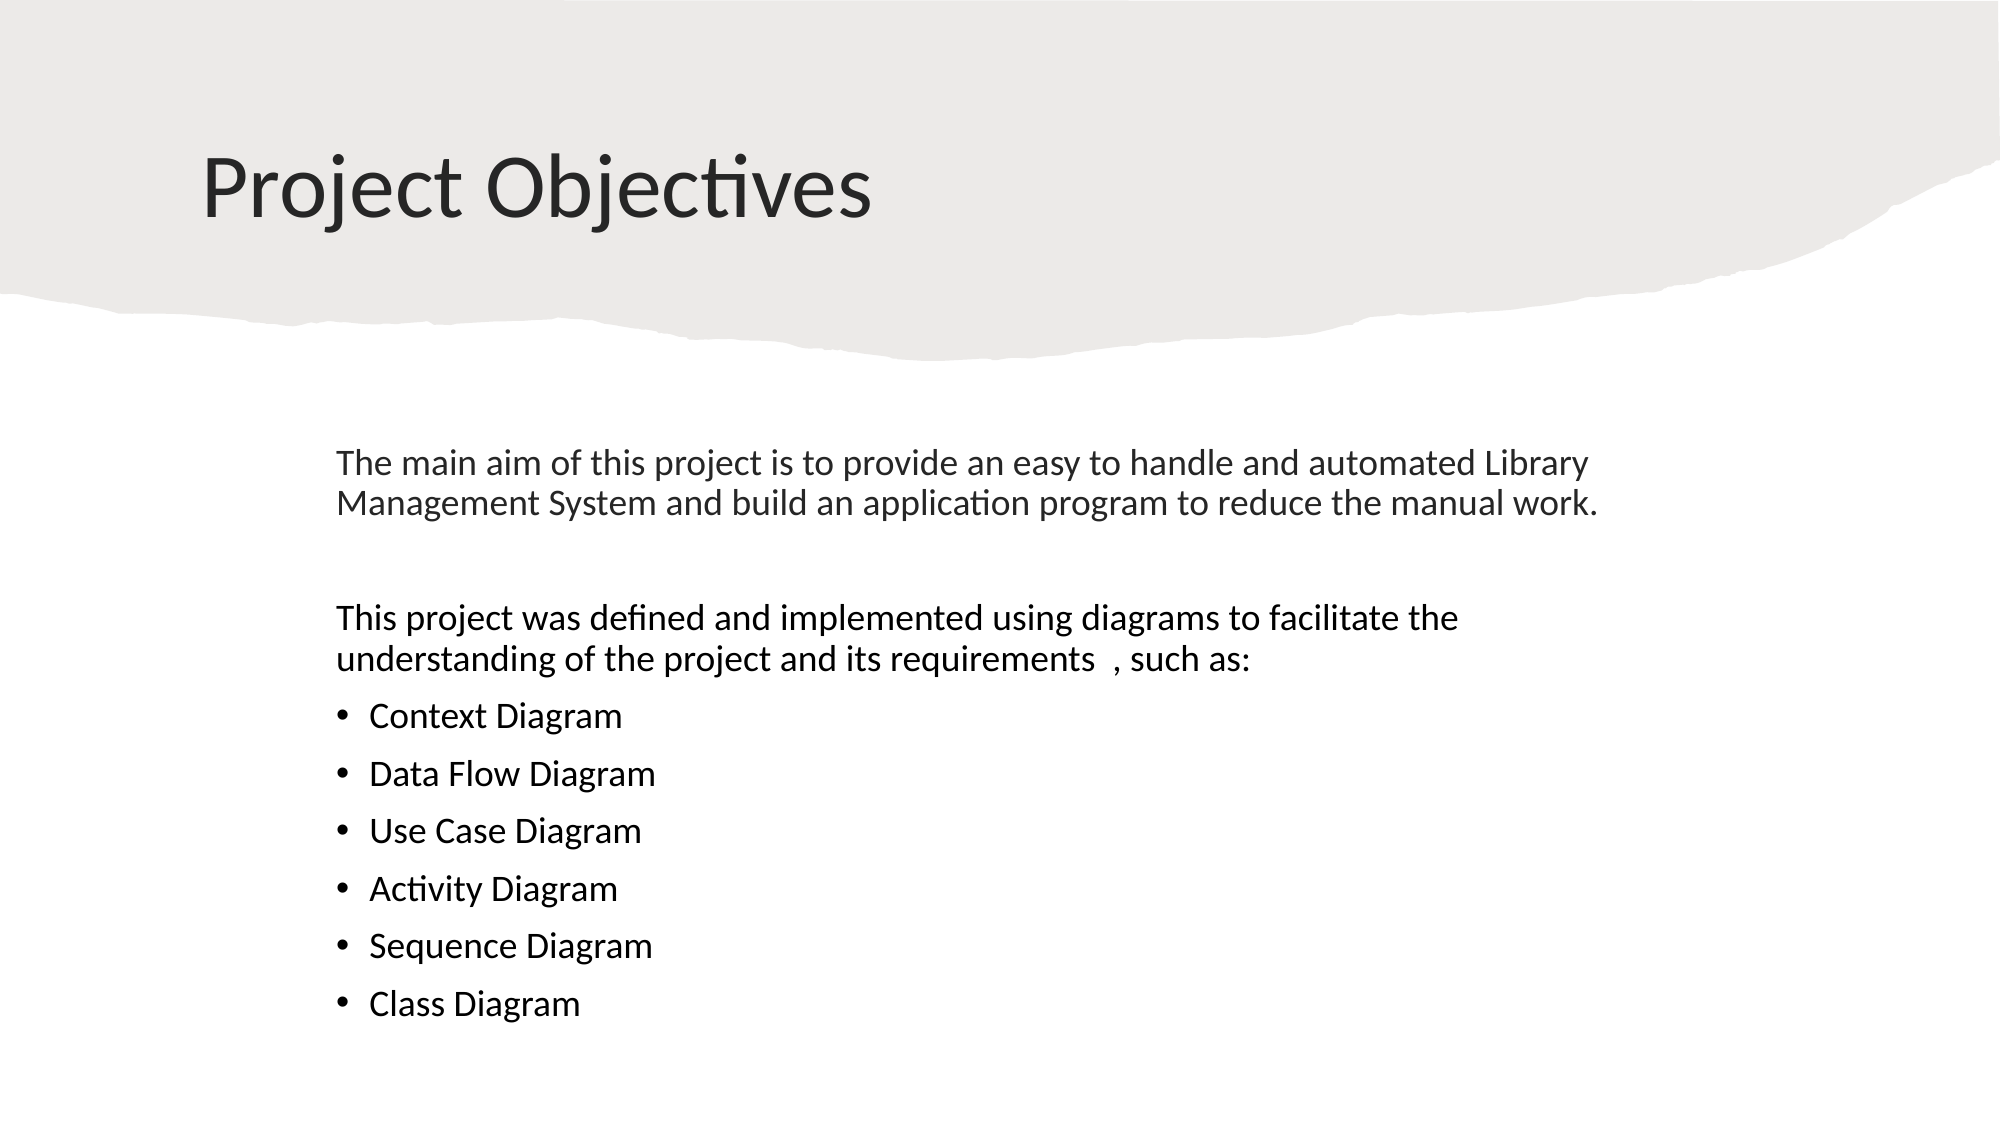

# Project Objectives
The main aim of this project is to provide an easy to handle and automated Library Management System and build an application program to reduce the manual work.

This project was defined and implemented using diagrams to facilitate the understanding of the project and its requirements  , such as:
Context Diagram
Data Flow Diagram
Use Case Diagram
Activity Diagram
Sequence Diagram
Class Diagram